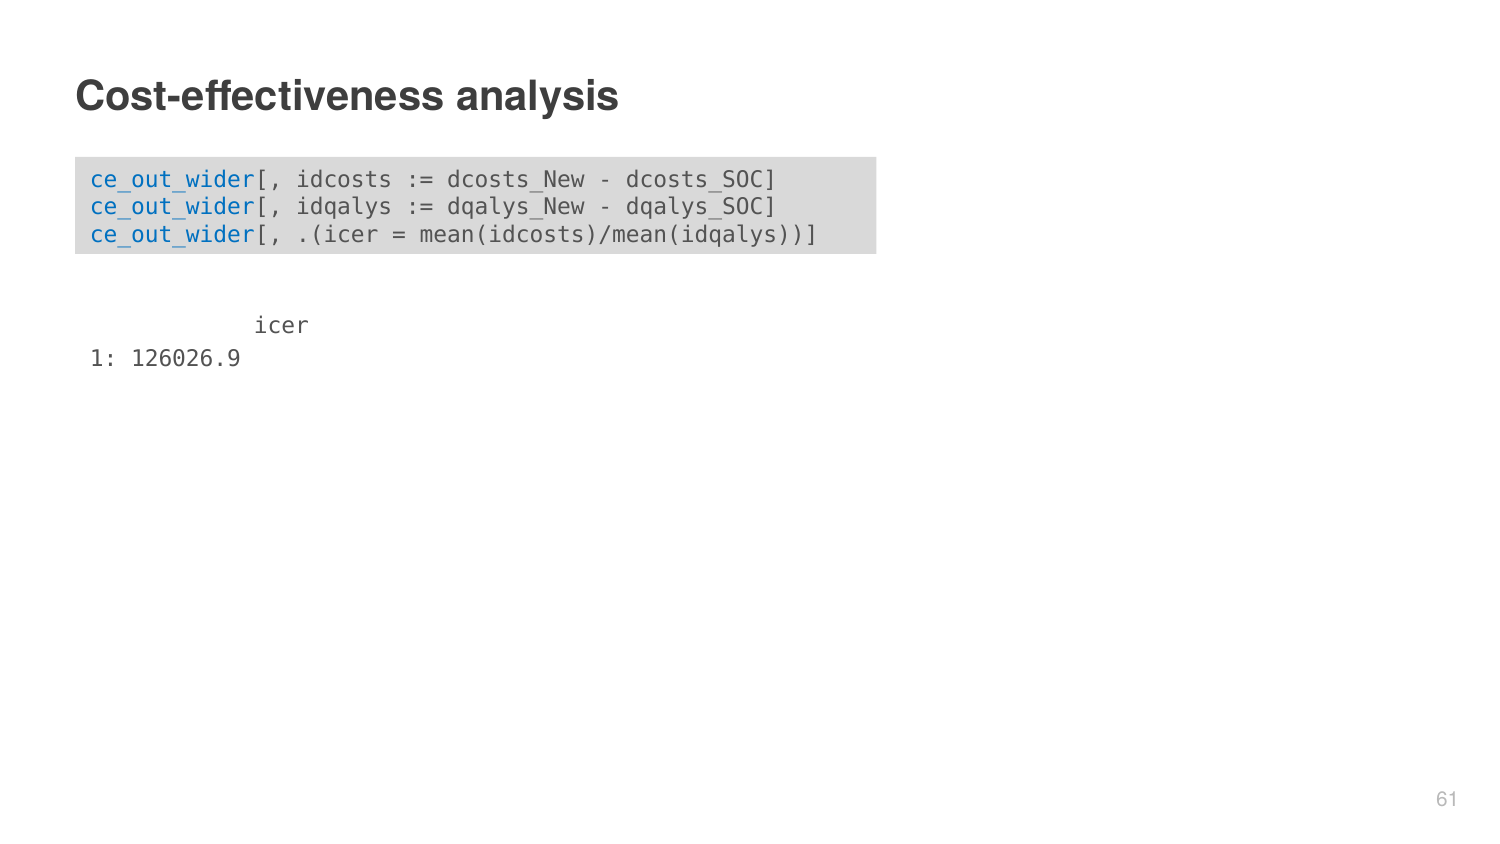

# Cost-effectiveness analysis
ce_out_wider[, idcosts := dcosts_New - dcosts_SOC]
ce_out_wider[, idqalys := dqalys_New - dqalys_SOC]
ce_out_wider[, .(icer = mean(idcosts)/mean(idqalys))]
 	 icer
1: 126026.9
61